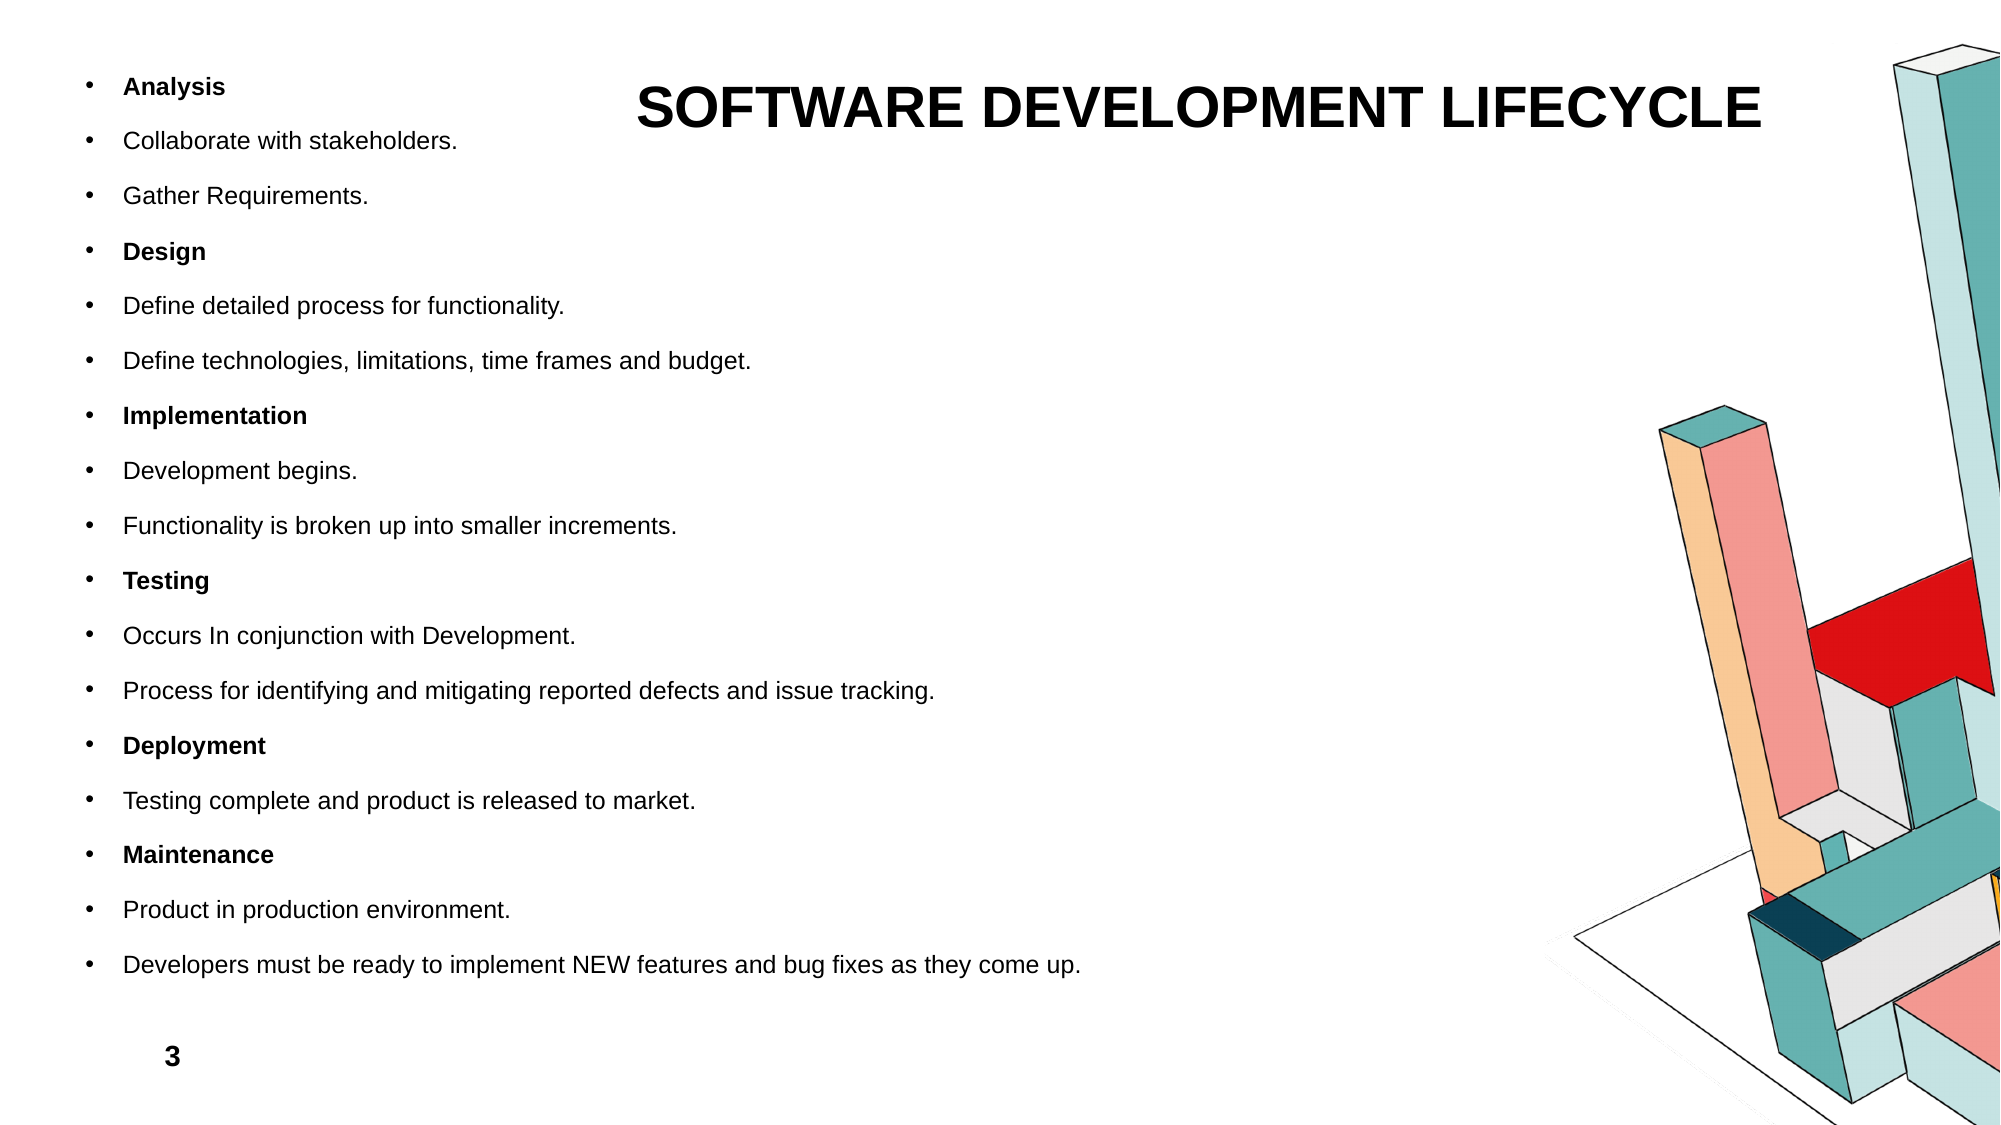

# SOFTWARE DEVELOPMENT LIFECYCLE
Analysis
Collaborate with stakeholders.
Gather Requirements.
Design
Define detailed process for functionality.
Define technologies, limitations, time frames and budget.
Implementation
Development begins.
Functionality is broken up into smaller increments.
Testing
Occurs In conjunction with Development.
Process for identifying and mitigating reported defects and issue tracking.
Deployment
Testing complete and product is released to market.
Maintenance
Product in production environment.
Developers must be ready to implement NEW features and bug fixes as they come up.

3